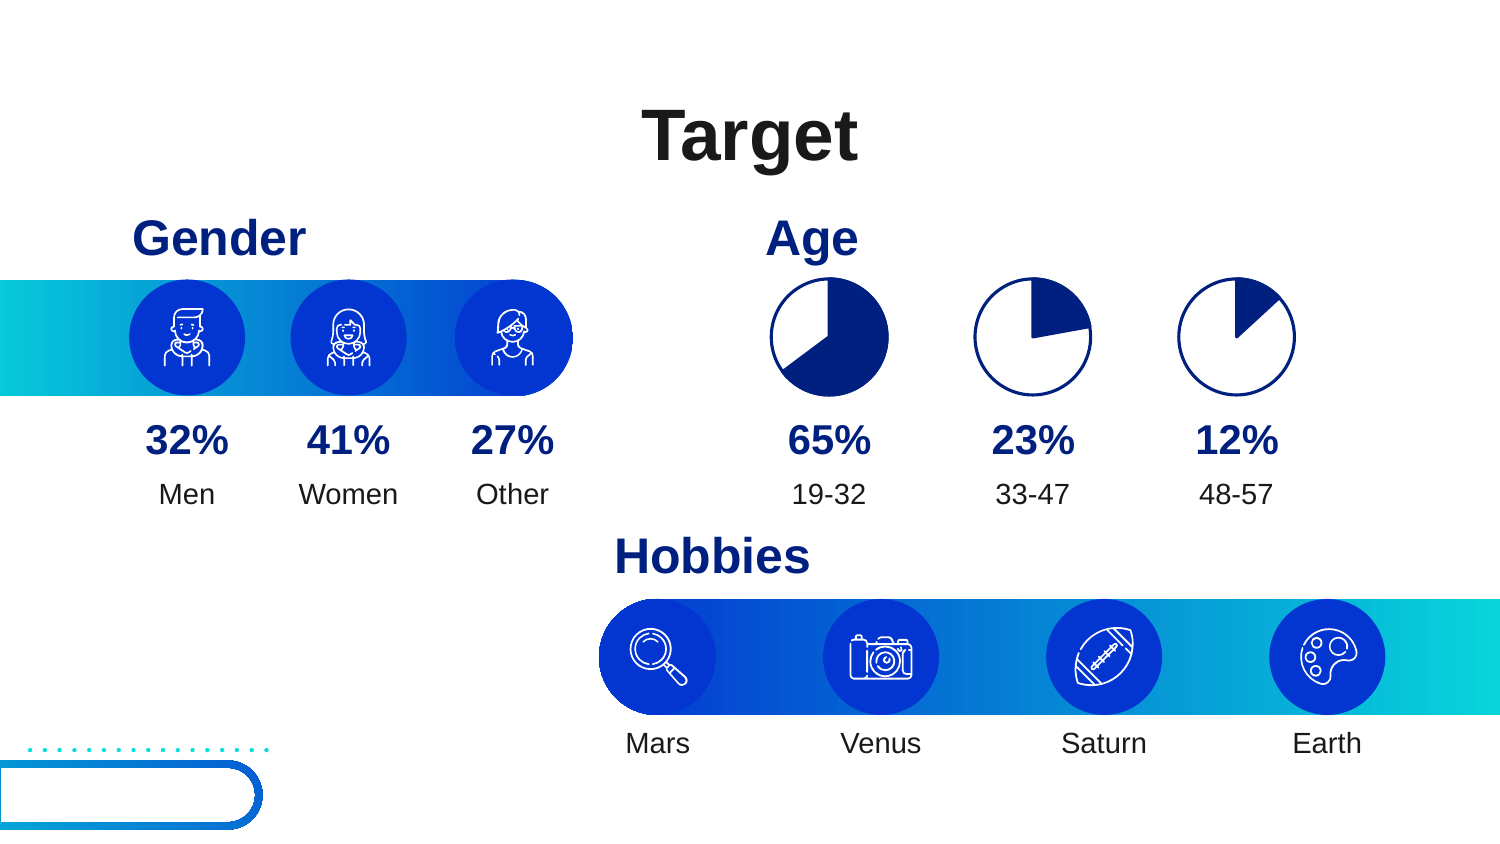

# Target
Gender
Age

32%
41%
27%
65%
23%
12%
Men
Women
Other
19-32
33-47
48-57
Hobbies

Mars
Venus
Saturn
Earth